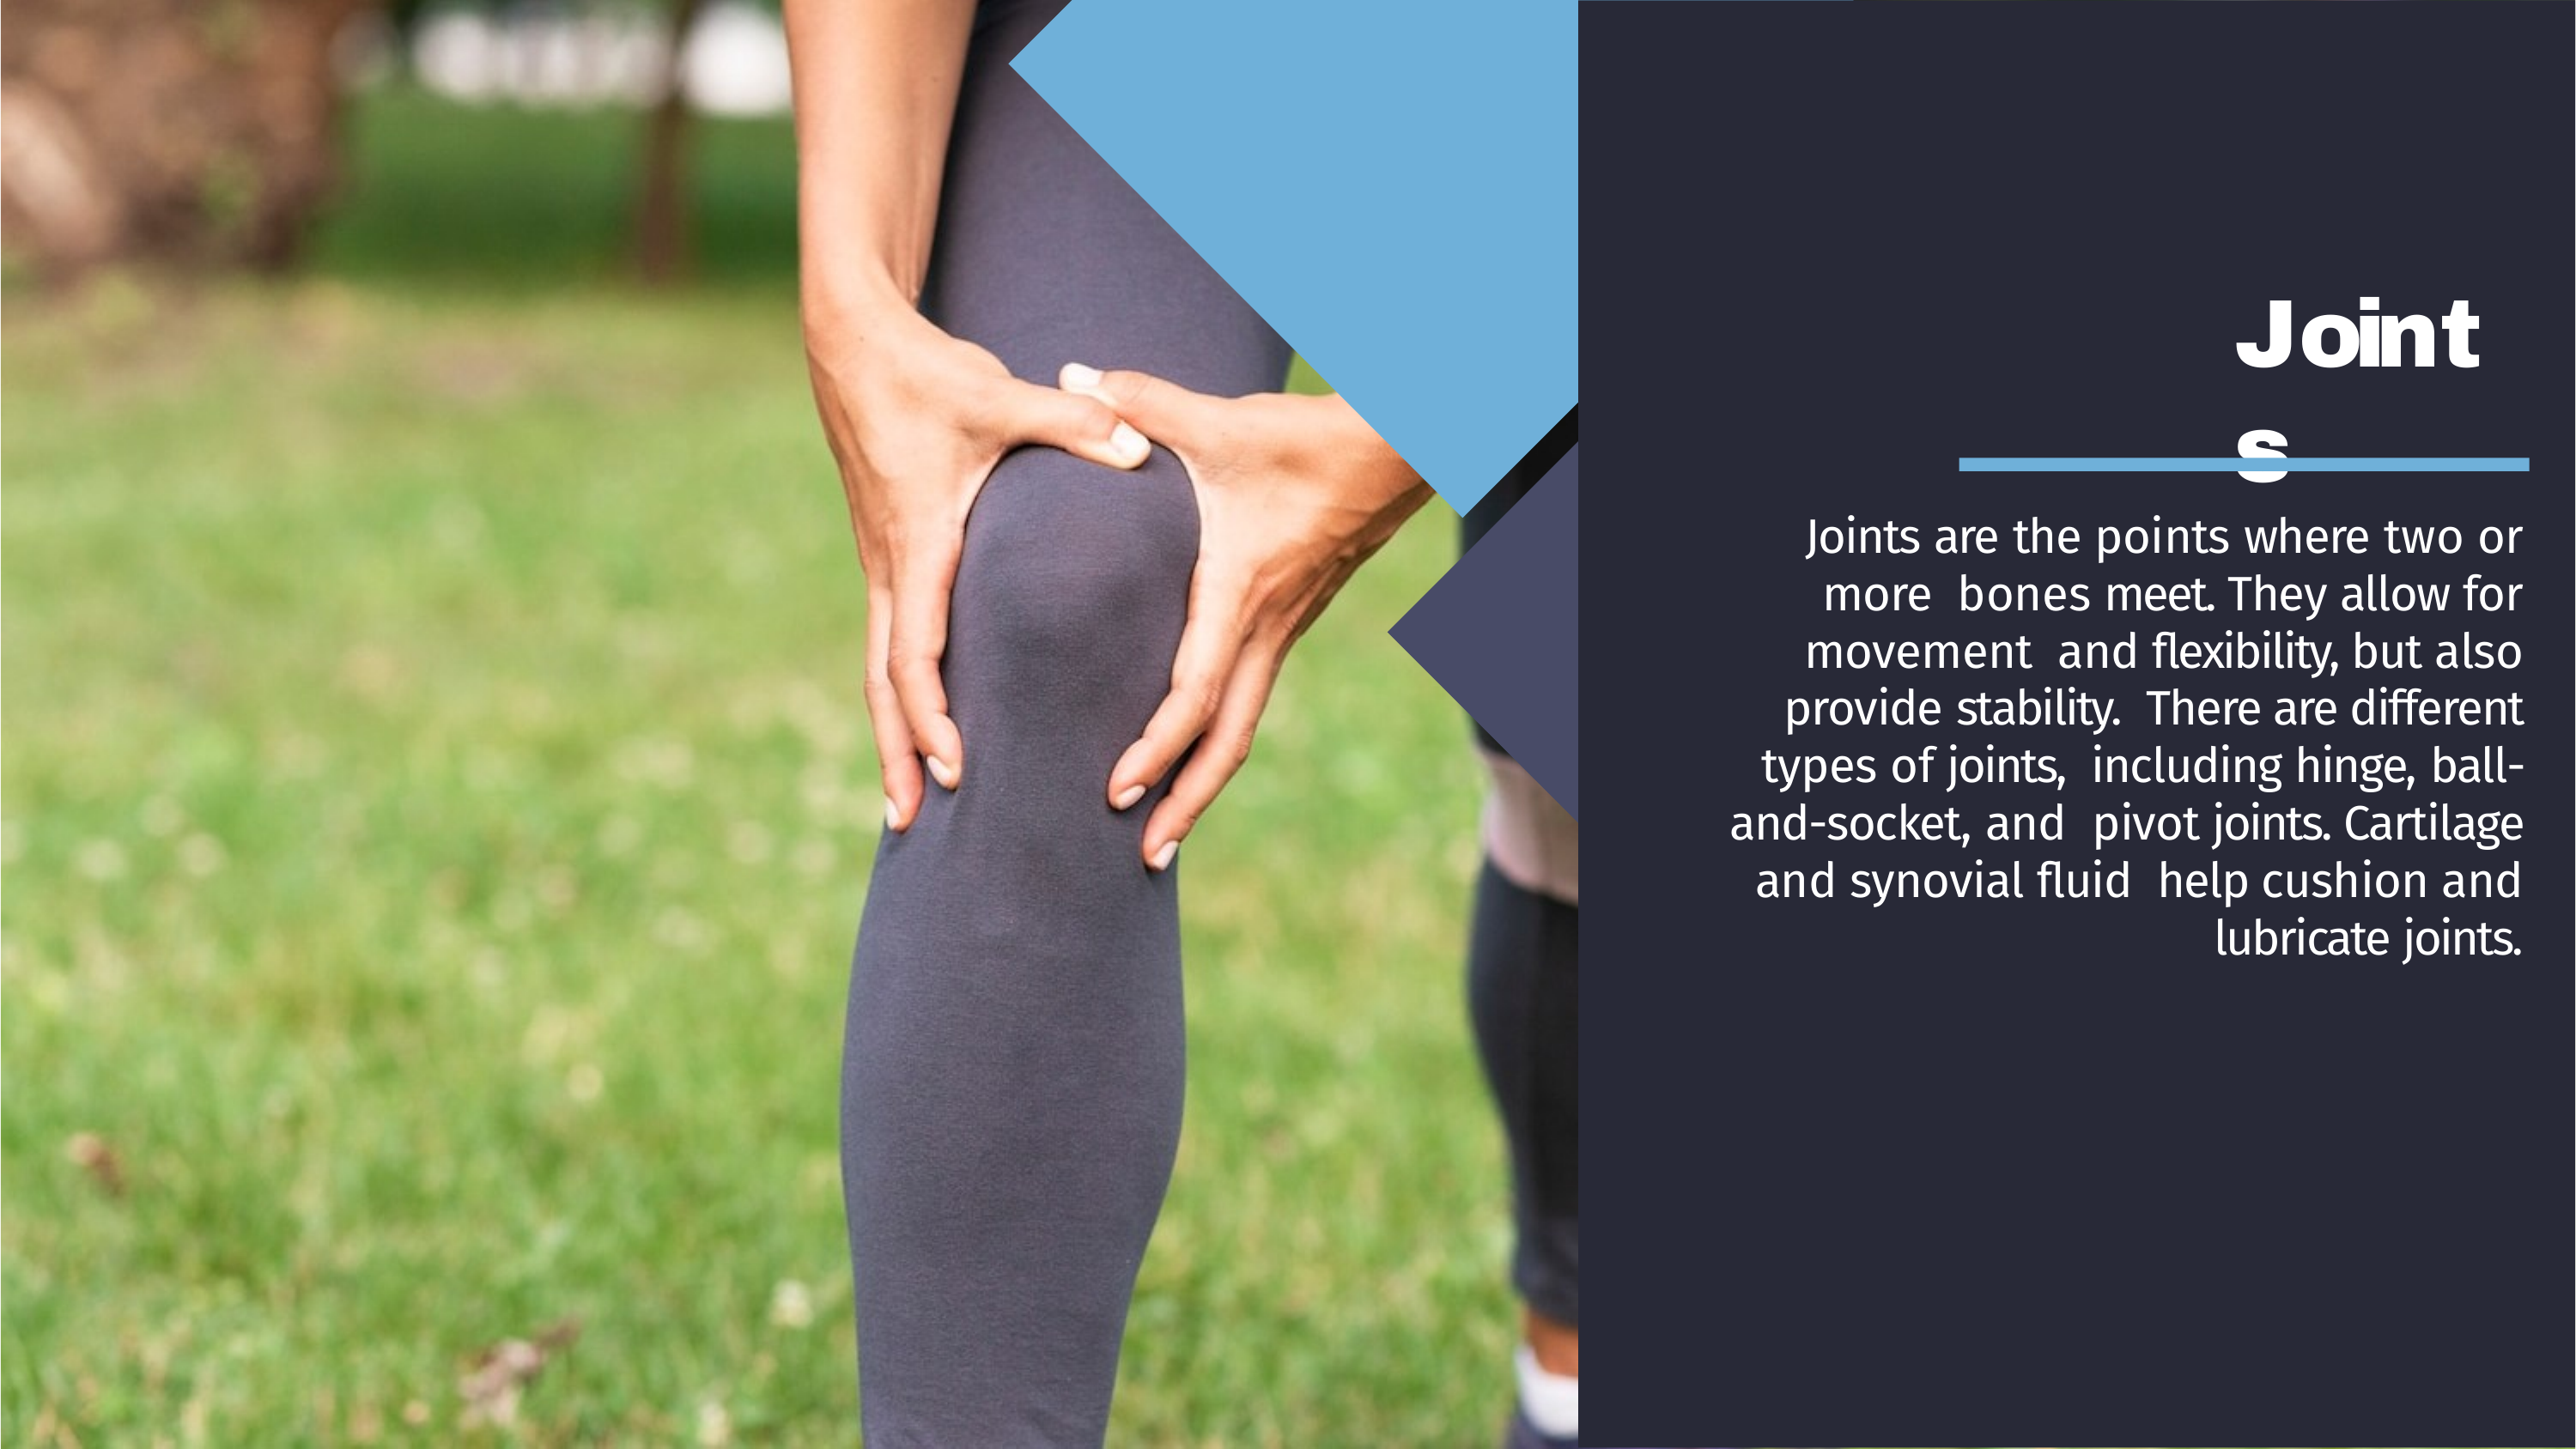

# Joints

Joints are the points where two or more  bones meet. They allow for movement  and ﬂexibility, but also provide stability.  There are different types of joints,  including hinge, ball-and-socket, and  pivot joints. Cartilage and synovial ﬂuid  help cushion and lubricate joints.